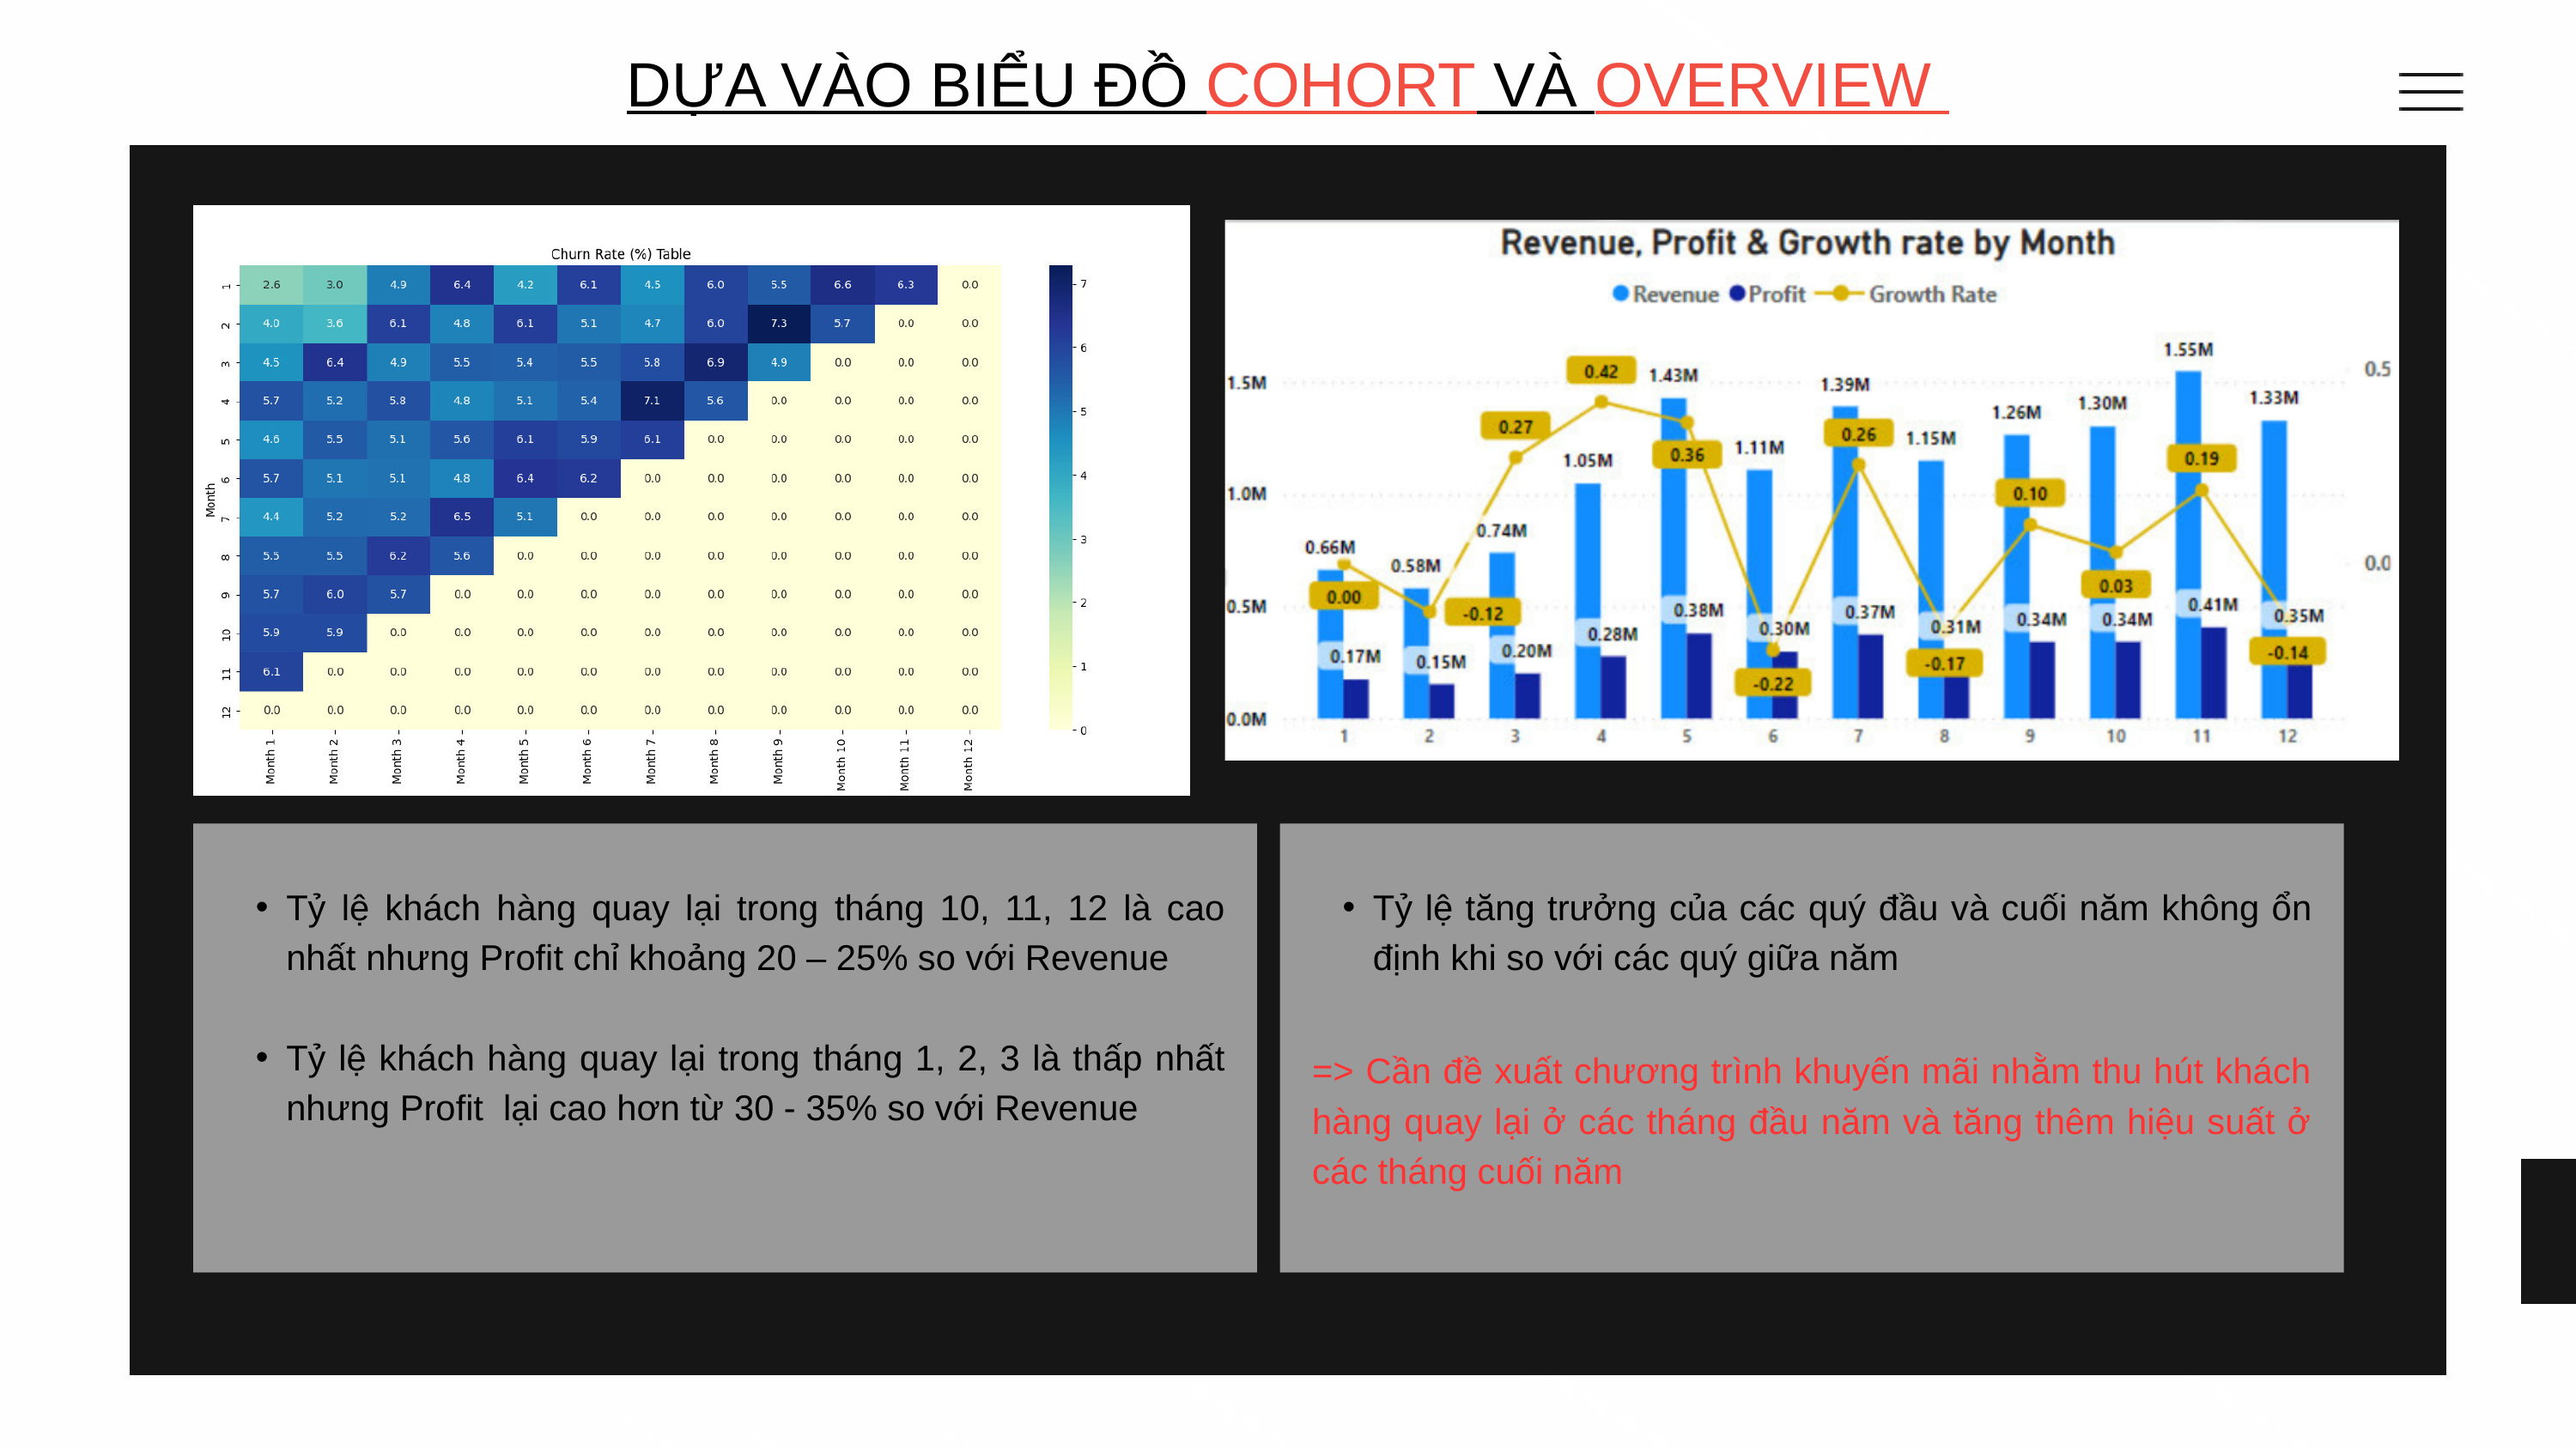

DỰA VÀO BIỂU ĐỒ COHORT VÀ OVERVIEW

Tỷ lệ khách hàng quay lại trong tháng 10, 11, 12 là cao nhất nhưng Profit chỉ khoảng 20 – 25% so với Revenue

Tỷ lệ khách hàng quay lại trong tháng 1, 2, 3 là thấp nhất nhưng Profit  lại cao hơn từ 30 - 35% so với Revenue

Tỷ lệ tăng trưởng của các quý đầu và cuối năm không ổn định khi so với các quý giữa năm

=> Cần đề xuất chương trình khuyến mãi nhằm thu hút khách hàng quay lại ở các tháng đầu năm và tăng thêm hiệu suất ở các tháng cuối năm